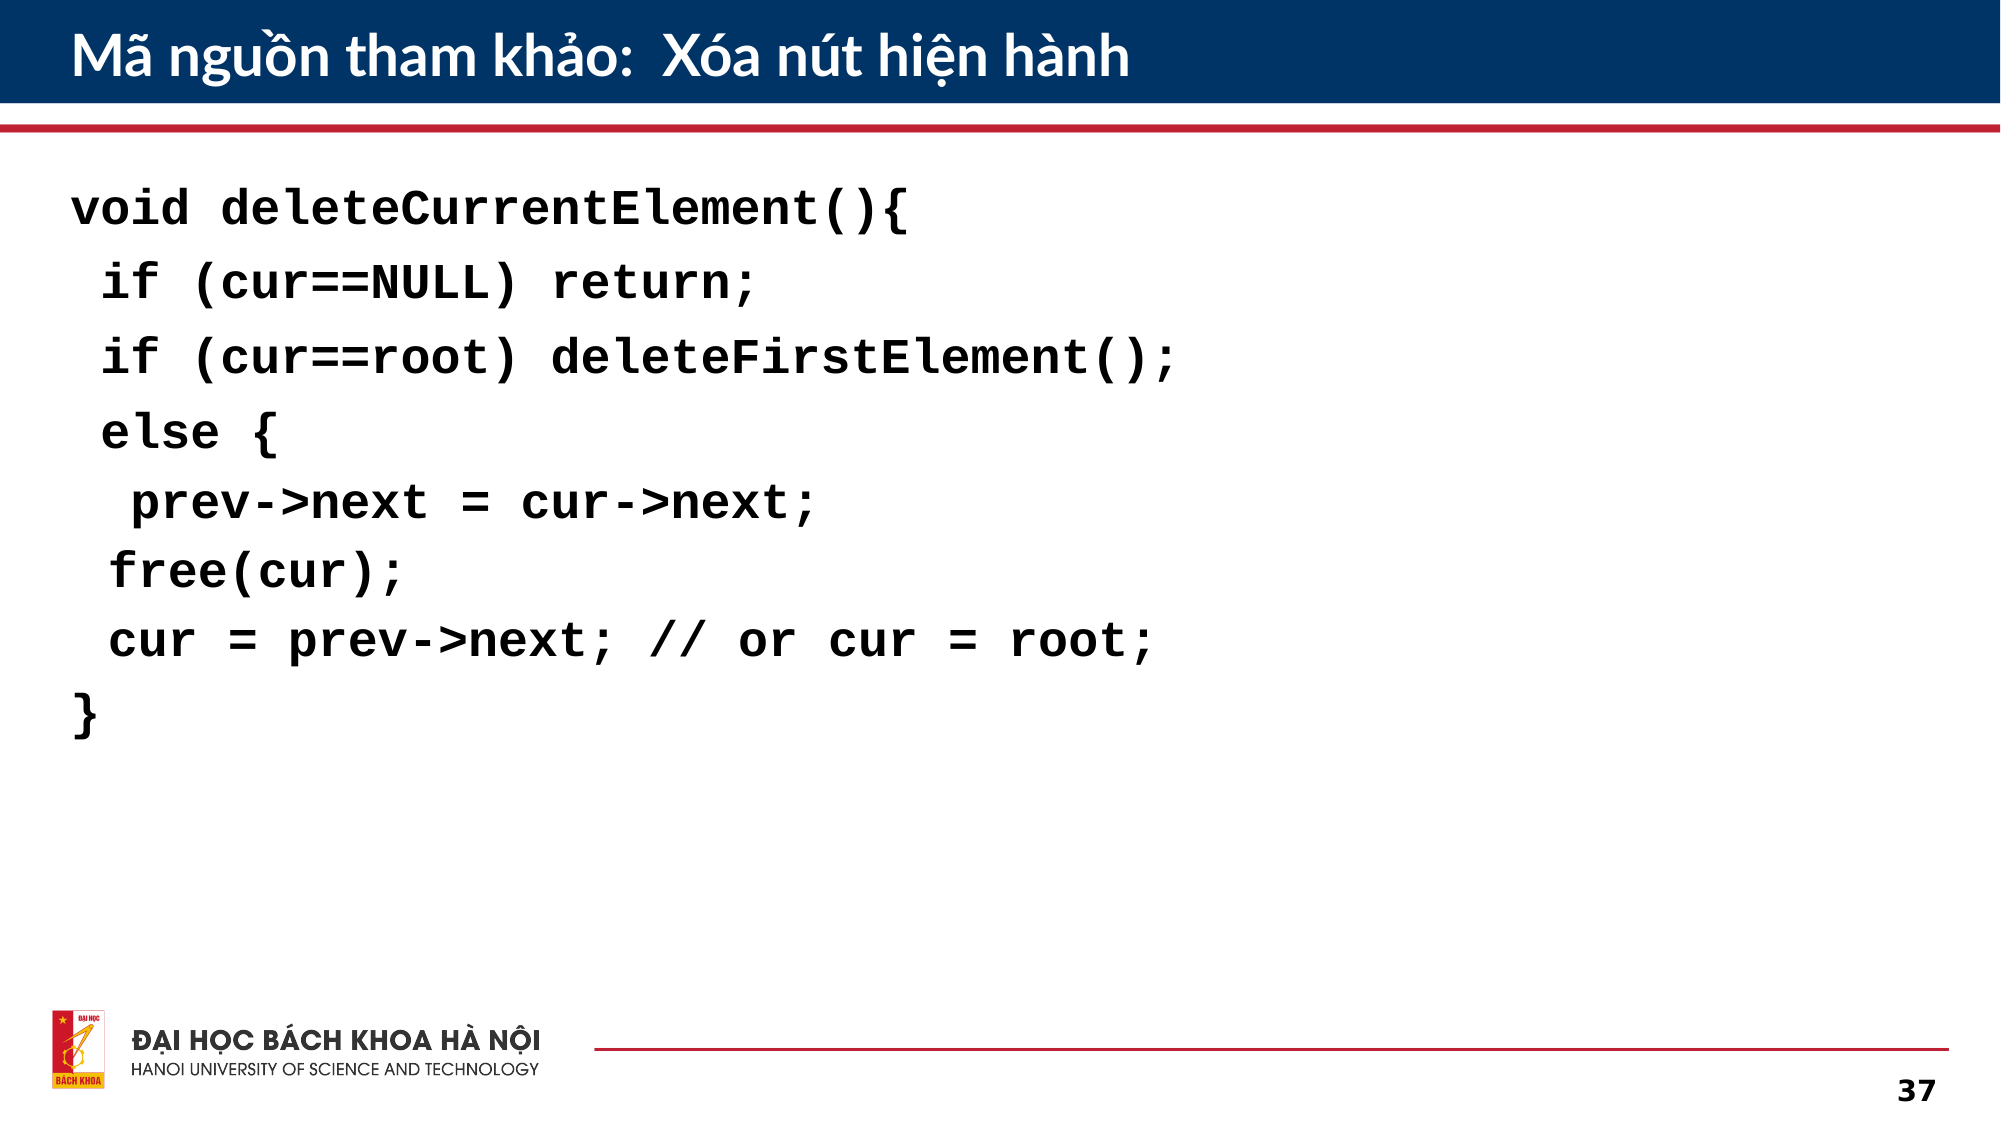

# Mã nguồn tham khảo:  Xóa nút hiện hành
void deleteCurrentElement(){
 if (cur==NULL) return;
 if (cur==root) deleteFirstElement();
 else {
  prev->next = cur->next;
	free(cur);
	cur = prev->next; // or cur = root;
}

37